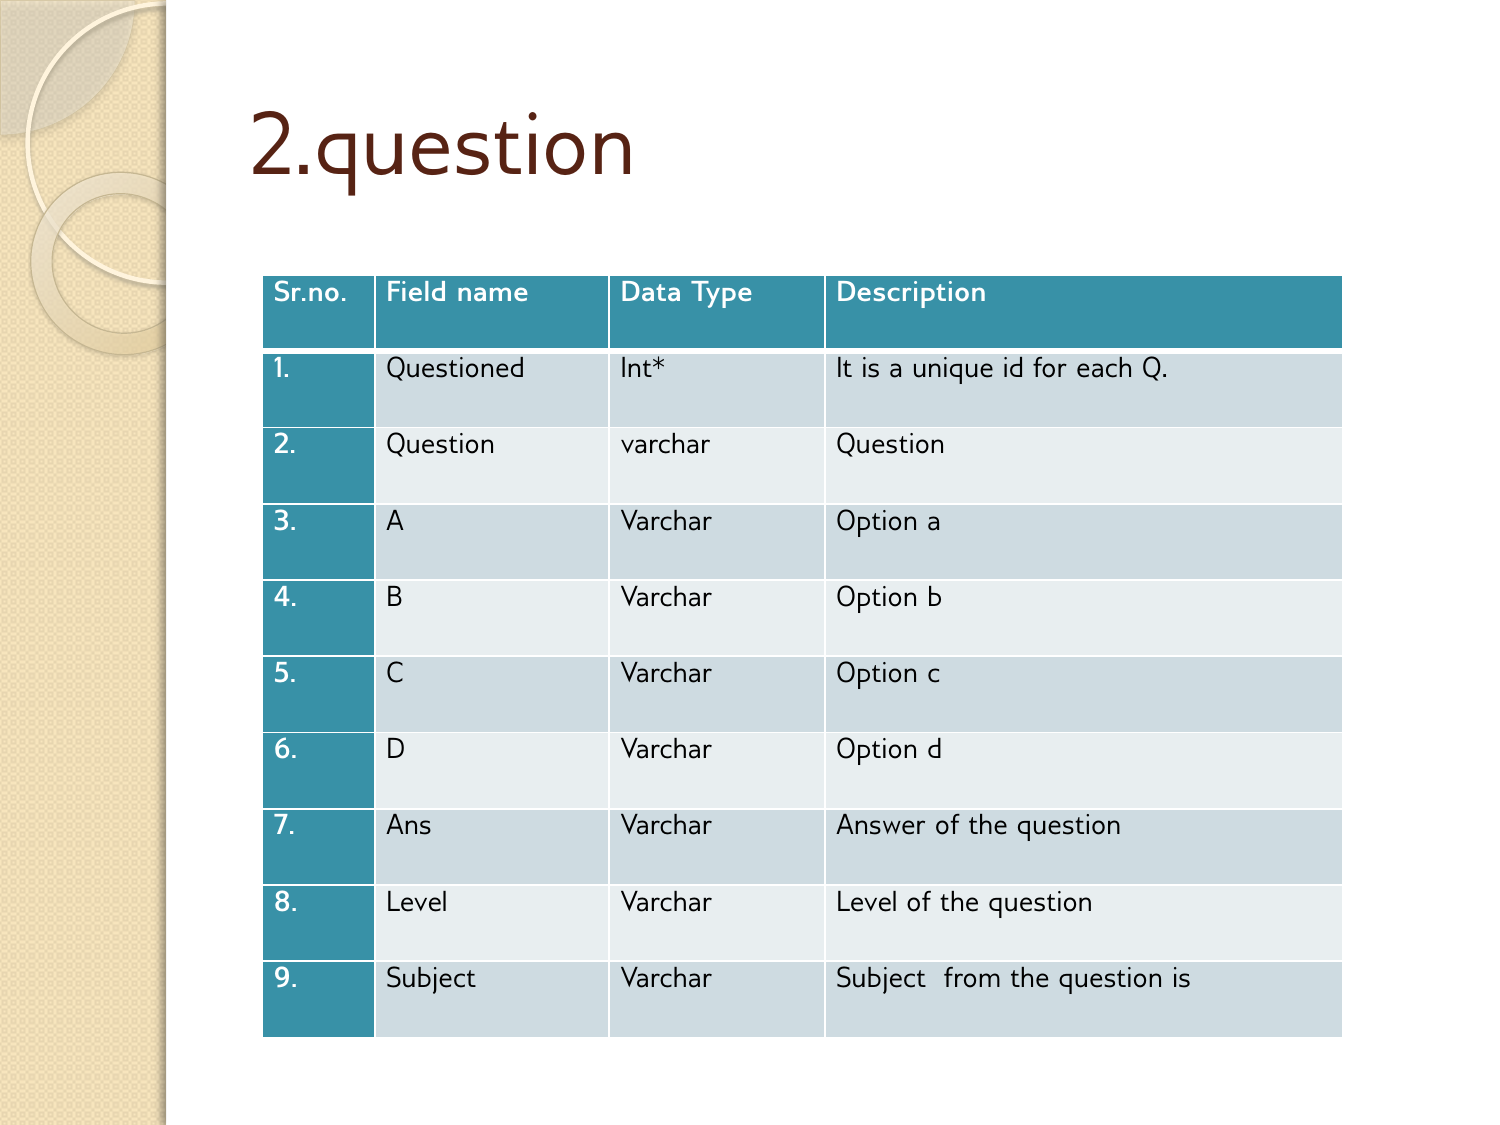

# 2.question
| Sr.no. | Field name | Data Type | Description |
| --- | --- | --- | --- |
| 1. | Questioned | Int\* | It is a unique id for each Q. |
| 2. | Question | varchar | Question |
| 3. | A | Varchar | Option a |
| 4. | B | Varchar | Option b |
| 5. | C | Varchar | Option c |
| 6. | D | Varchar | Option d |
| 7. | Ans | Varchar | Answer of the question |
| 8. | Level | Varchar | Level of the question |
| 9. | Subject | Varchar | Subject from the question is |